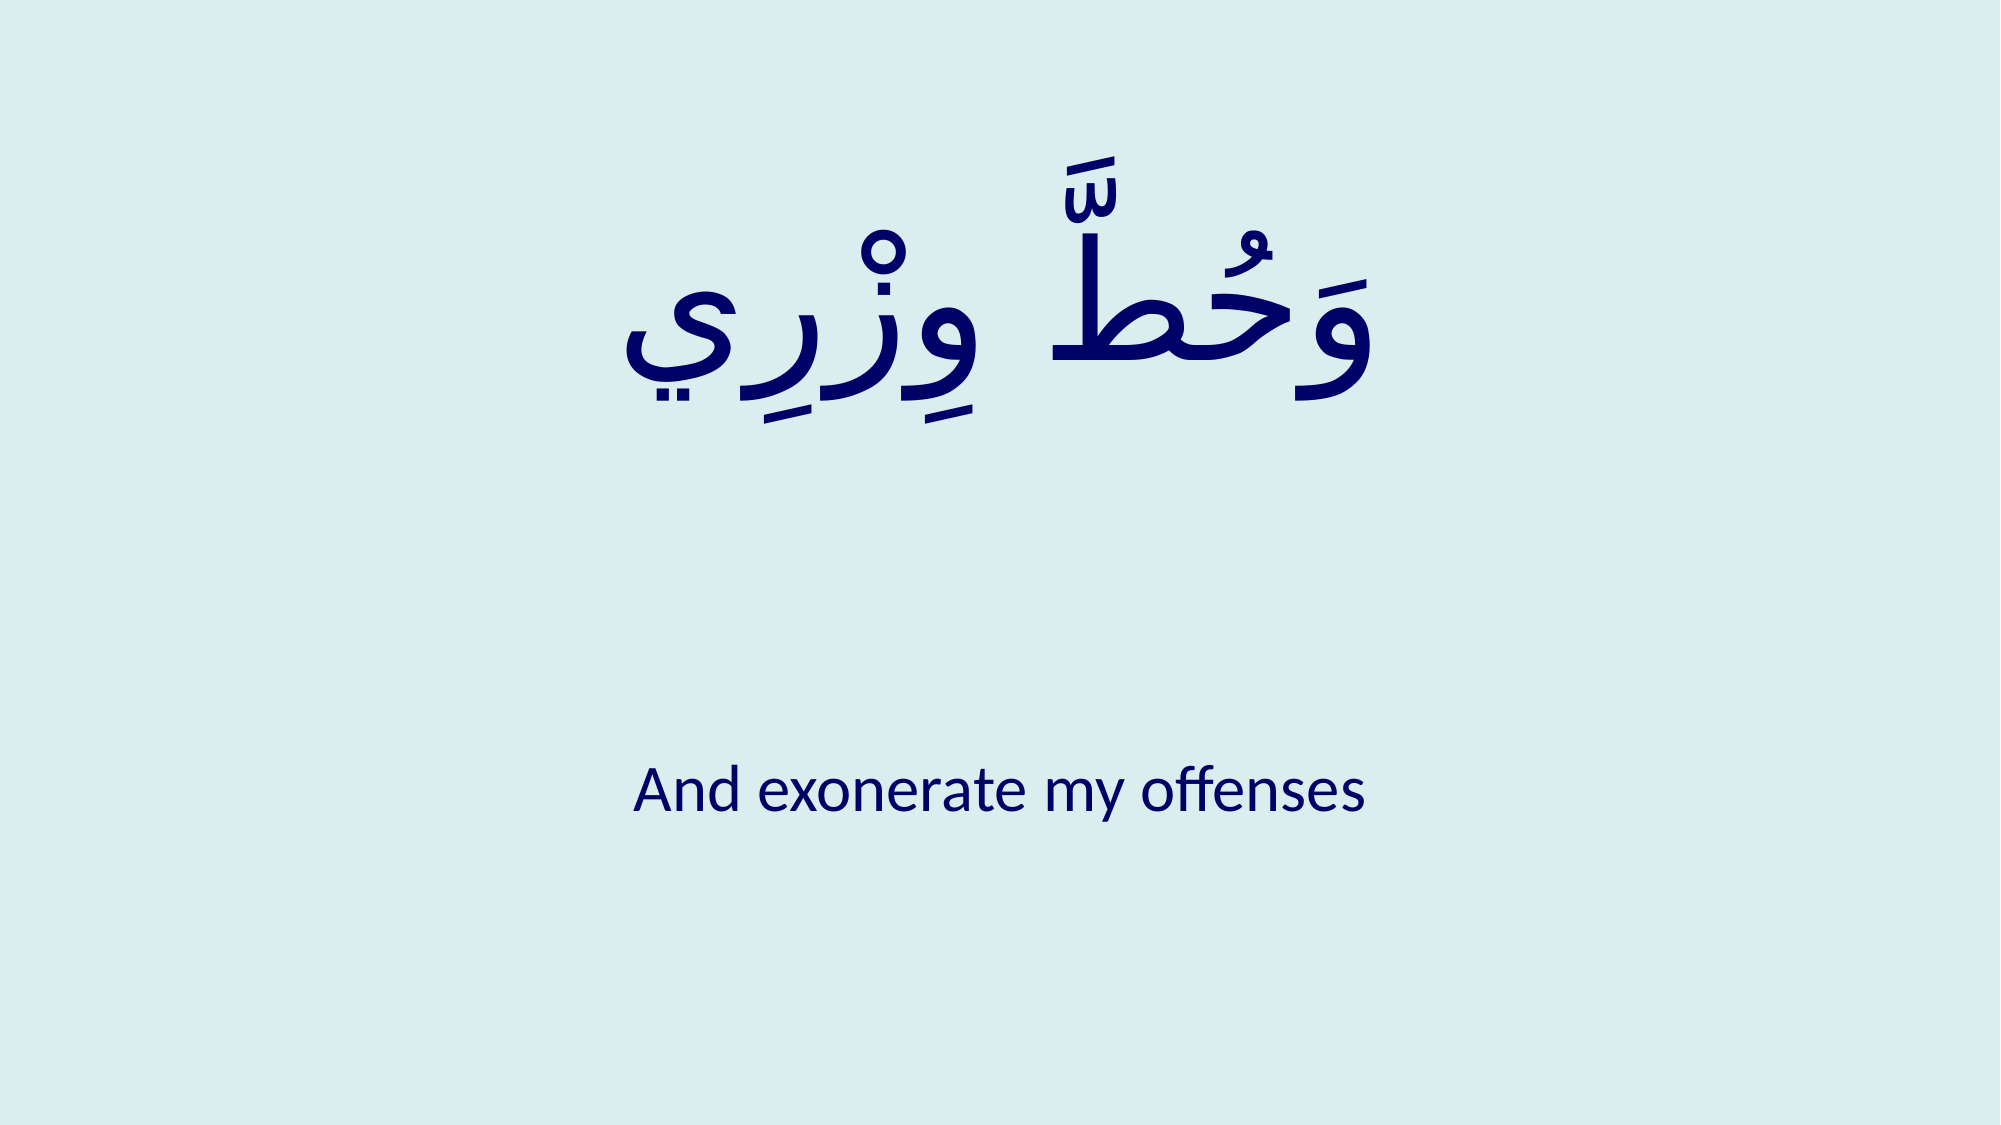

# وَحُطَّ وِزْرِي
And exonerate my offenses